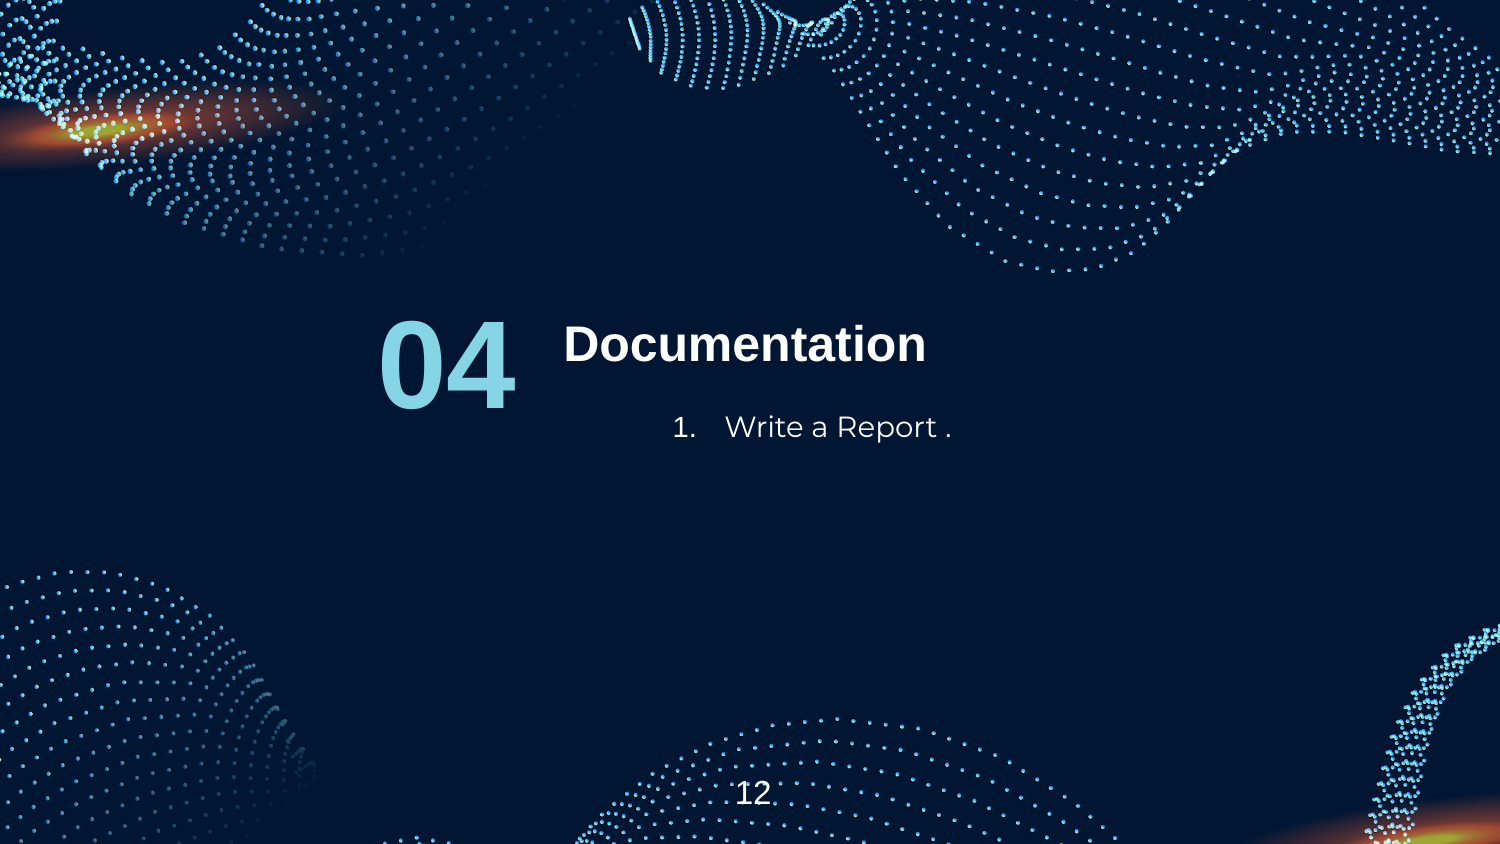

04
Documentation
1.
Write a Report .
12